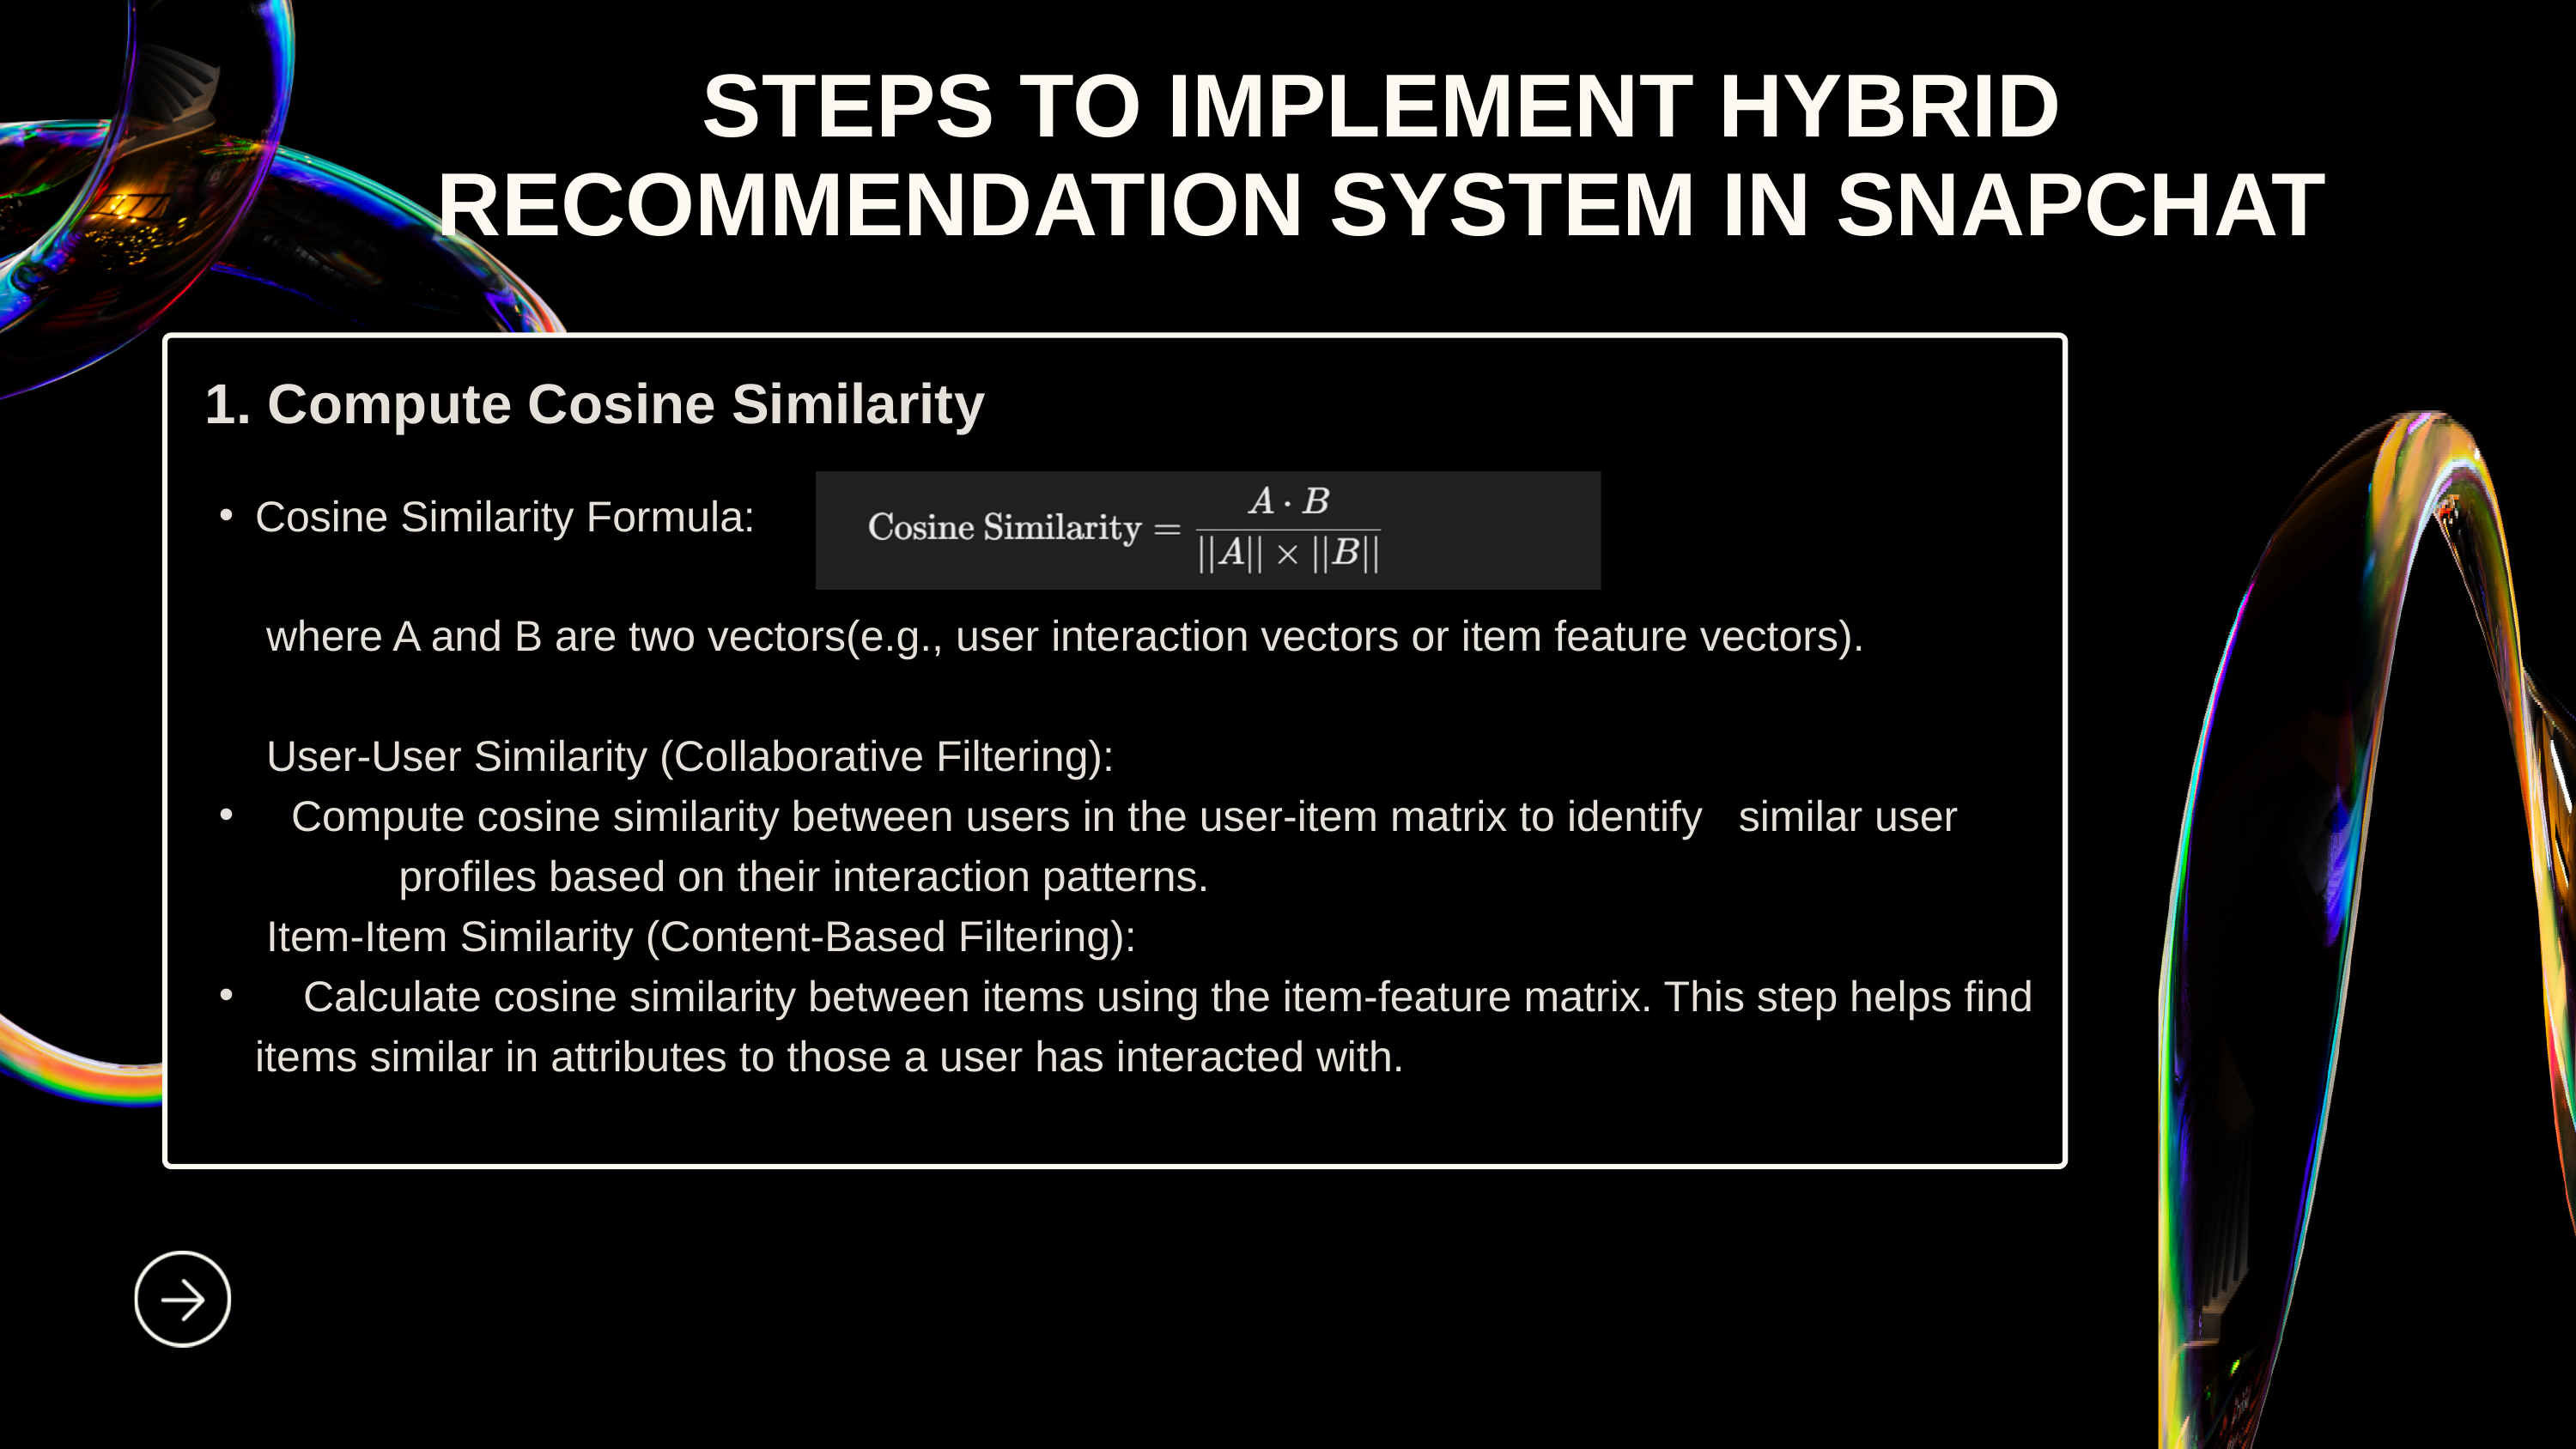

STEPS TO IMPLEMENT HYBRID RECOMMENDATION SYSTEM IN SNAPCHAT

1. Compute Cosine Similarity

Cosine Similarity Formula:

       where A and B are two vectors(e.g., user interaction vectors or item feature vectors).

       User-User Similarity (Collaborative Filtering):
   Compute cosine similarity between users in the user-item matrix to identify   similar user                   profiles based on their interaction patterns.
       Item-Item Similarity (Content-Based Filtering):
    Calculate cosine similarity between items using the item-feature matrix. This step helps find items similar in attributes to those a user has interacted with.